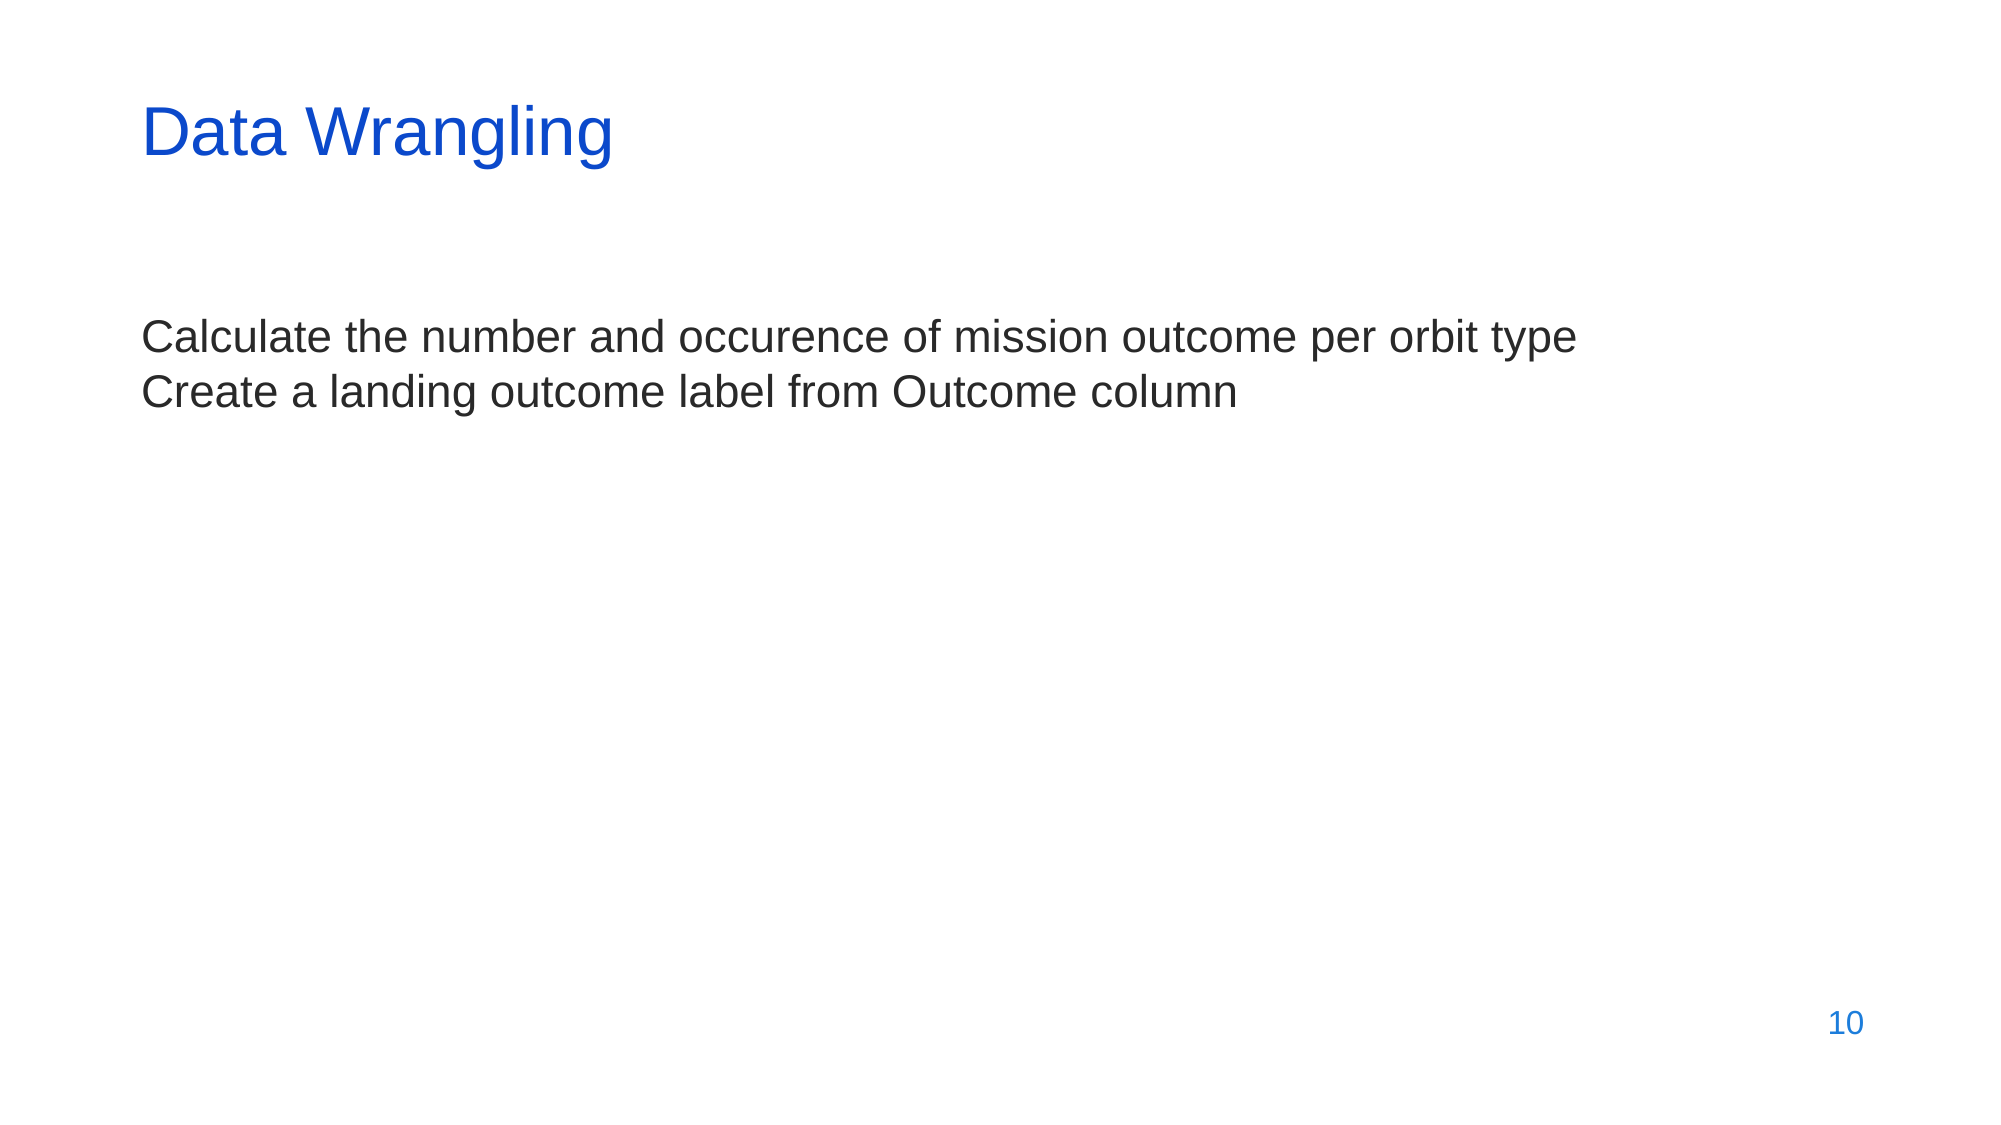

Data Wrangling
Calculate the number and occurence of mission outcome per orbit type
Create a landing outcome label from Outcome column

10